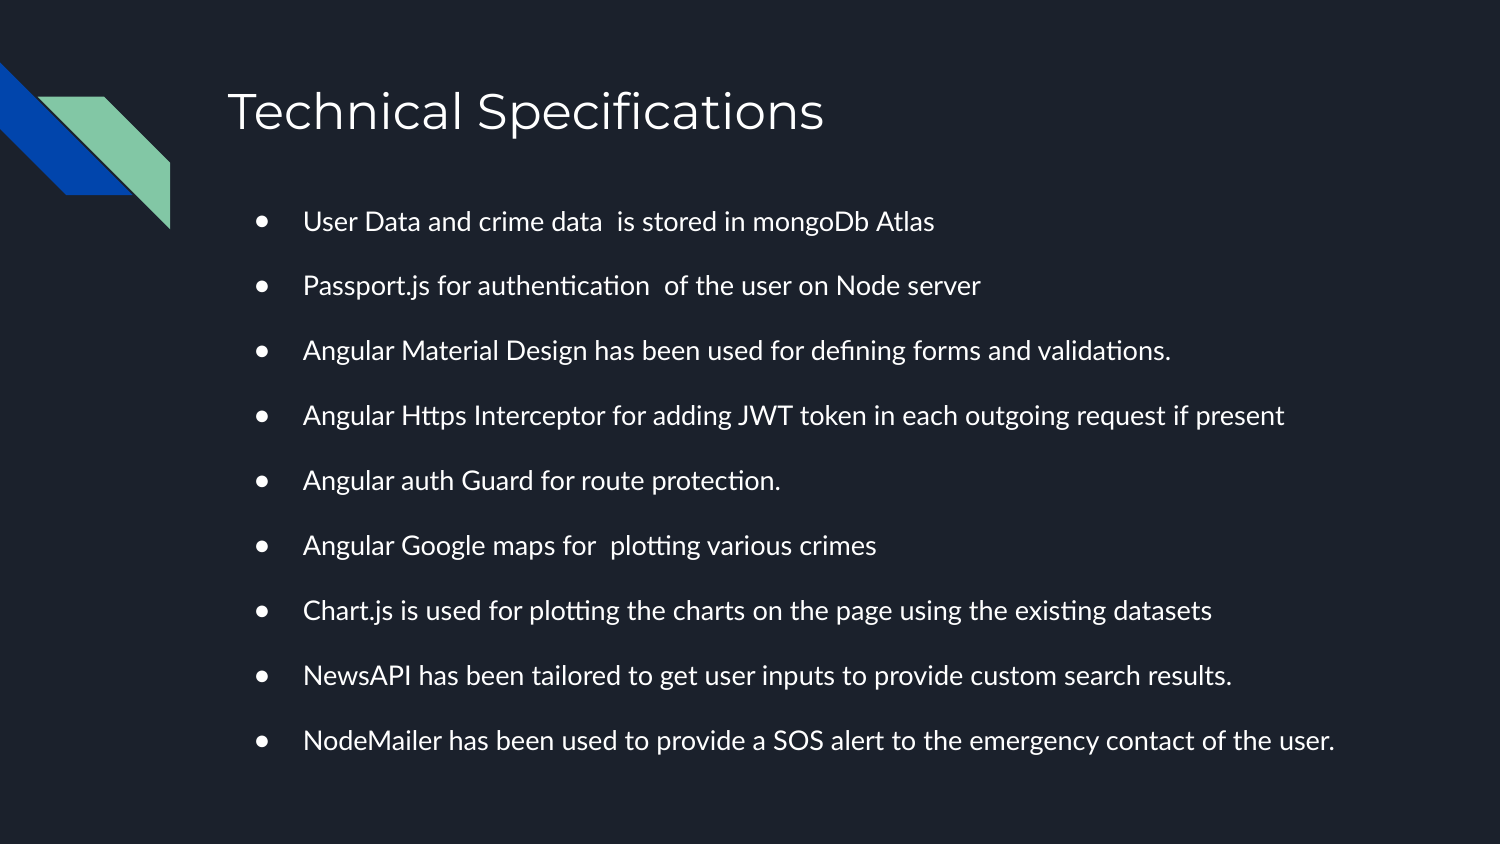

# Technical Specifications

User Data and crime data  is stored in mongoDb Atlas
Passport.js for authentication  of the user on Node server
Angular Material Design has been used for defining forms and validations.
Angular Https Interceptor for adding JWT token in each outgoing request if present
Angular auth Guard for route protection.
Angular Google maps for  plotting various crimes
Chart.js is used for plotting the charts on the page using the existing datasets
NewsAPI has been tailored to get user inputs to provide custom search results.
NodeMailer has been used to provide a SOS alert to the emergency contact of the user.